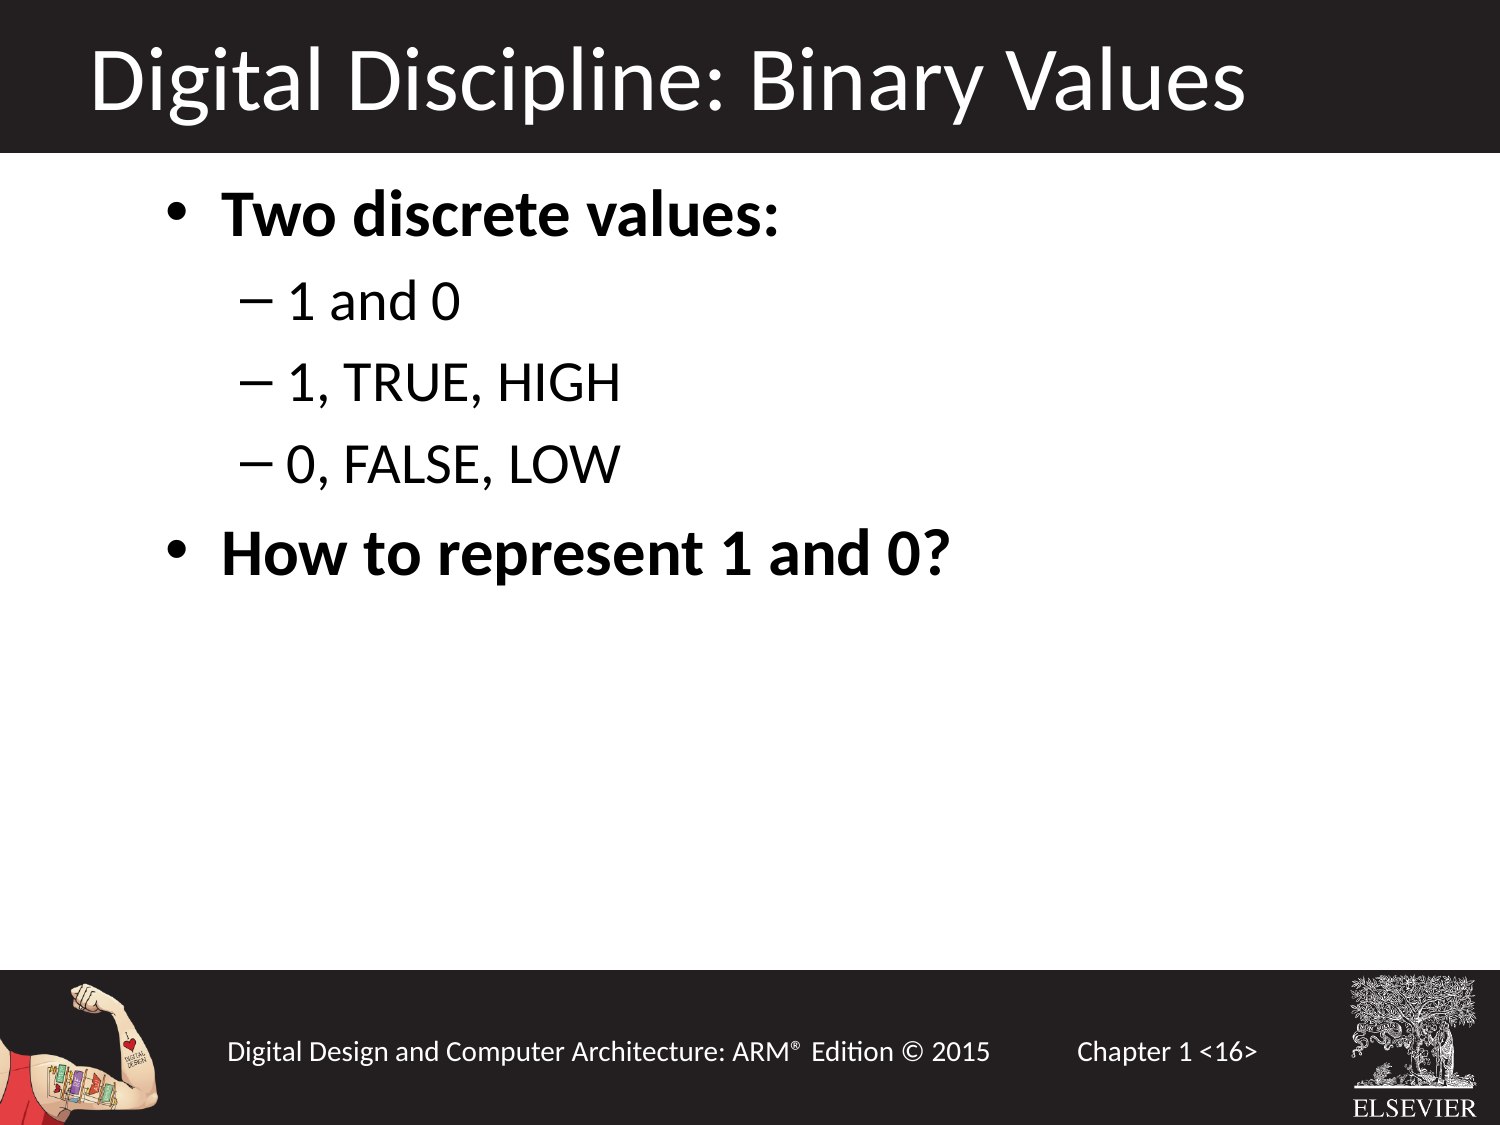

Digital Discipline: Binary Values
Two discrete values:
1 and 0
1, TRUE, HIGH
0, FALSE, LOW
How to represent 1 and 0?